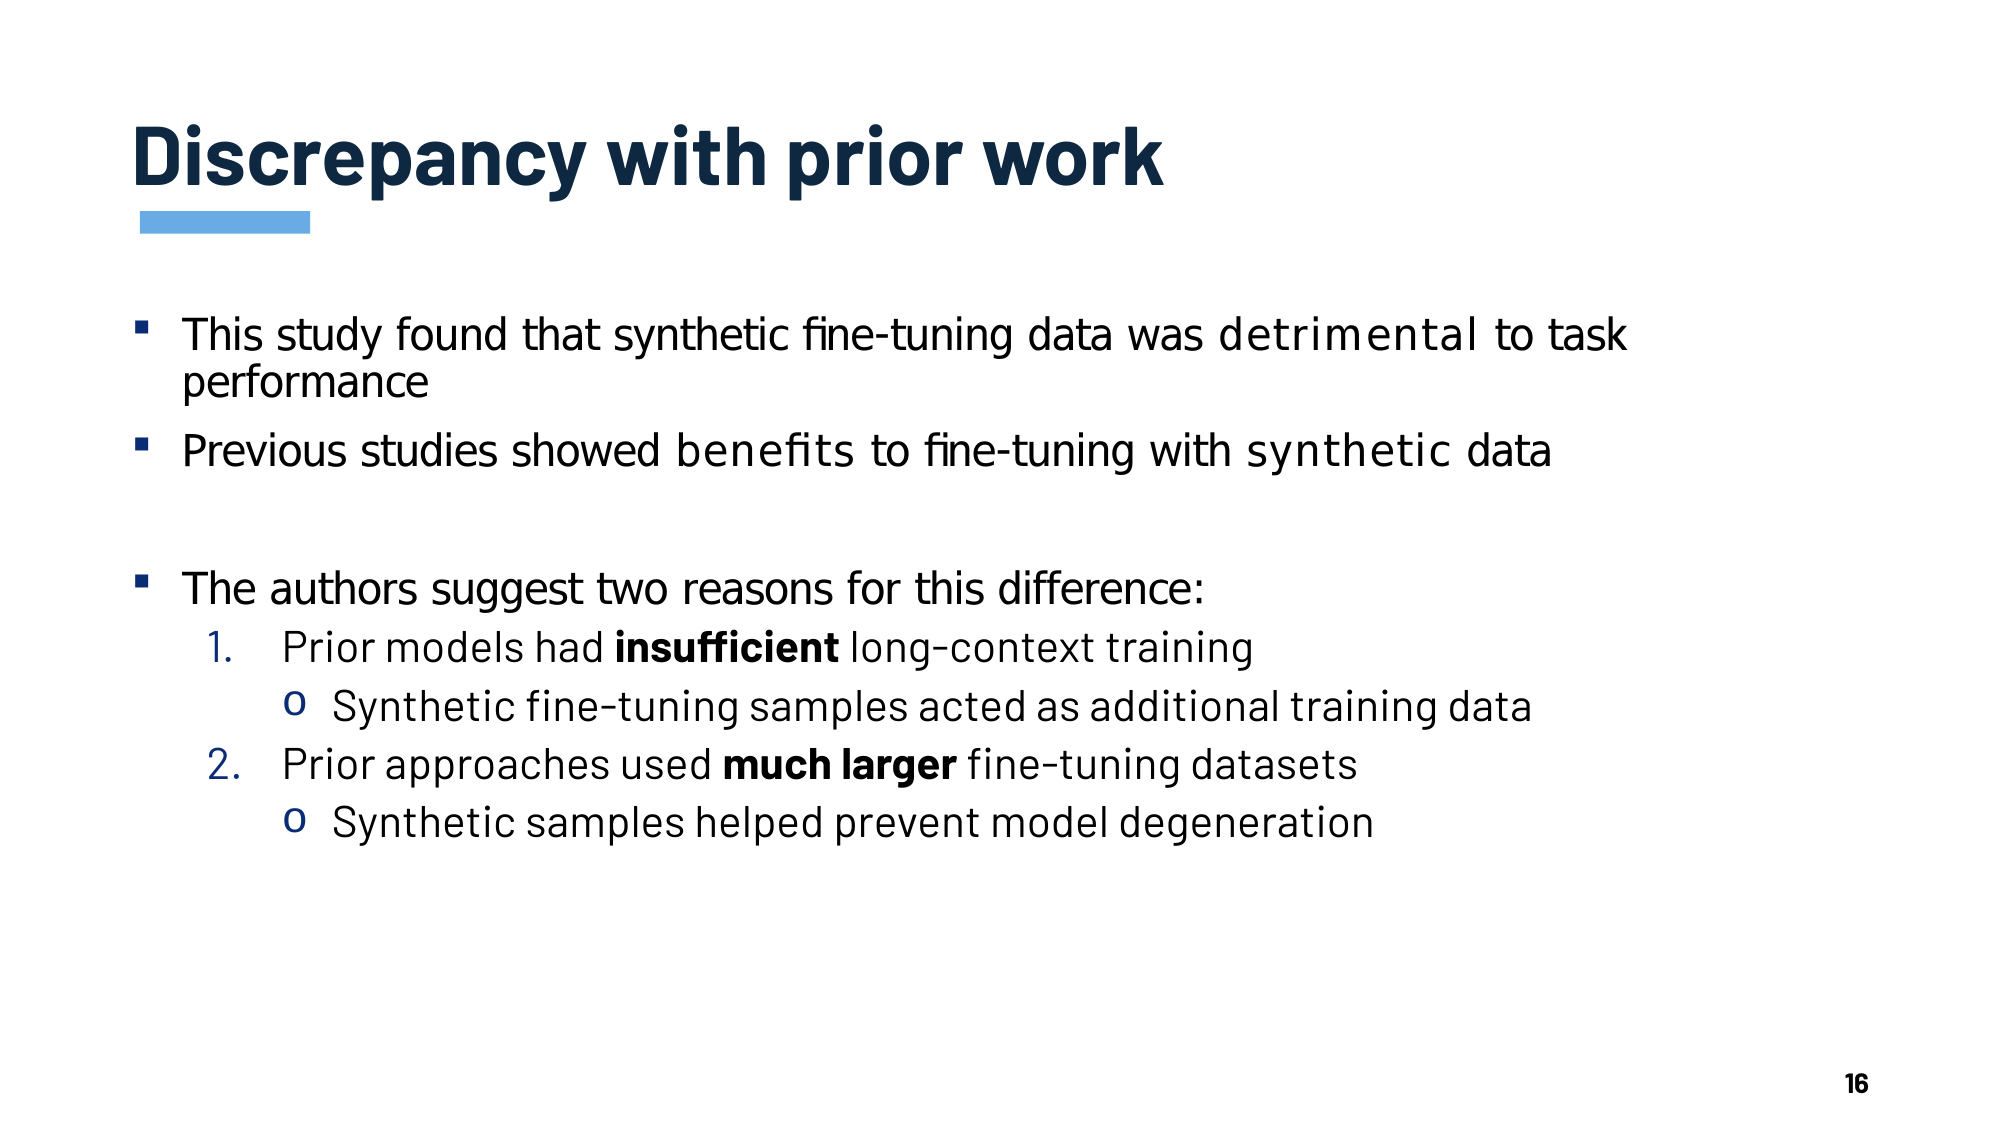

# Discrepancy with prior work
This study found that synthetic fine-tuning data was detrimental to task performance
Previous studies showed benefits to fine-tuning with synthetic data

The authors suggest two reasons for this difference:
Prior models had insufficient long-context training
Synthetic fine-tuning samples acted as additional training data
Prior approaches used much larger fine-tuning datasets
Synthetic samples helped prevent model degeneration